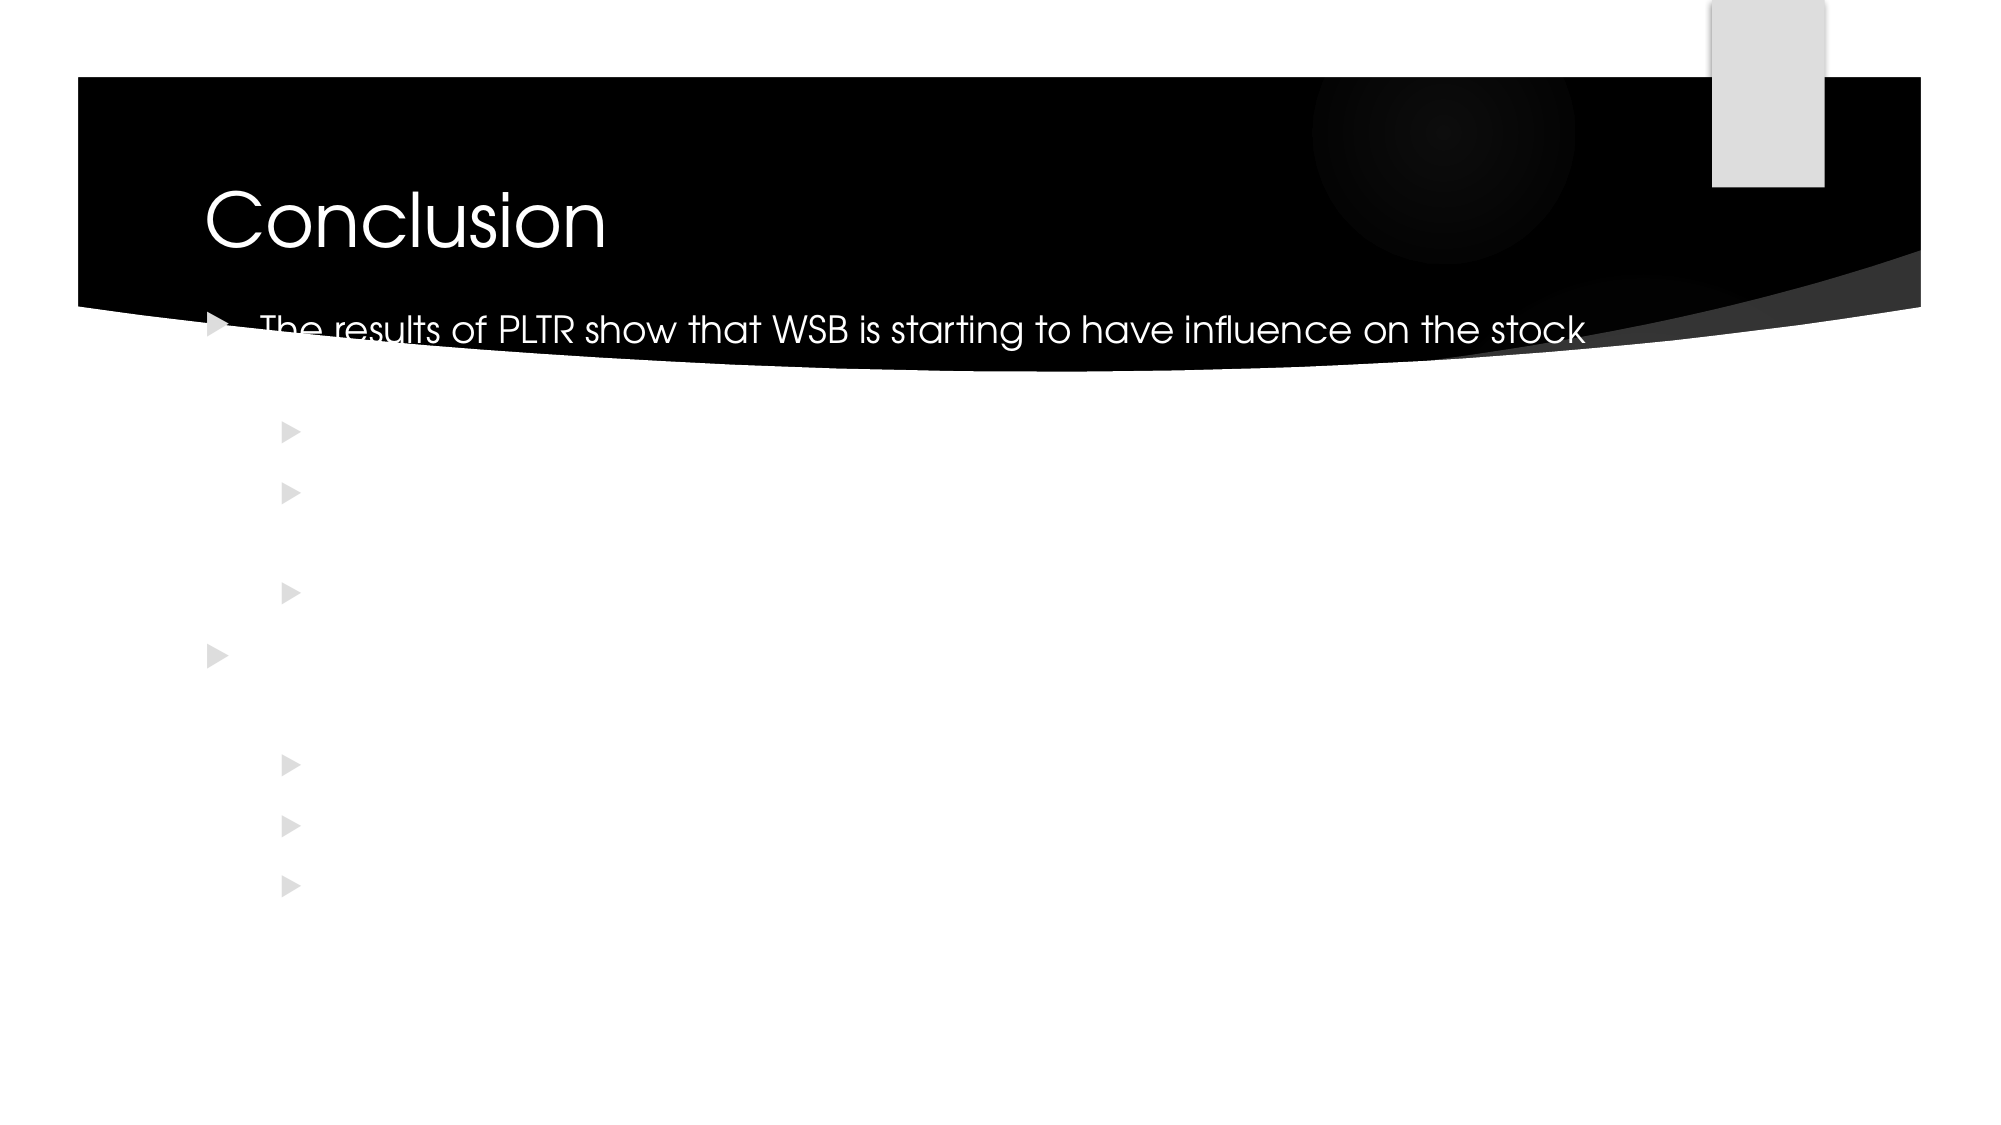

# Conclusion
The results of PLTR show that WSB is starting to have influence on the stock market
The cult-like behavior in WSB is contagious
WSB encourages people to hold stocks through memes – something never done before
There is also the desire to get back at hedge funds for the 08 crisis
The investing landscape has changed significantly since the Warren Buffet days
People were expecting a crash but no crash came
S&P broke 4000 during the middle of a pandemic
The economy and the stock market has decoupled